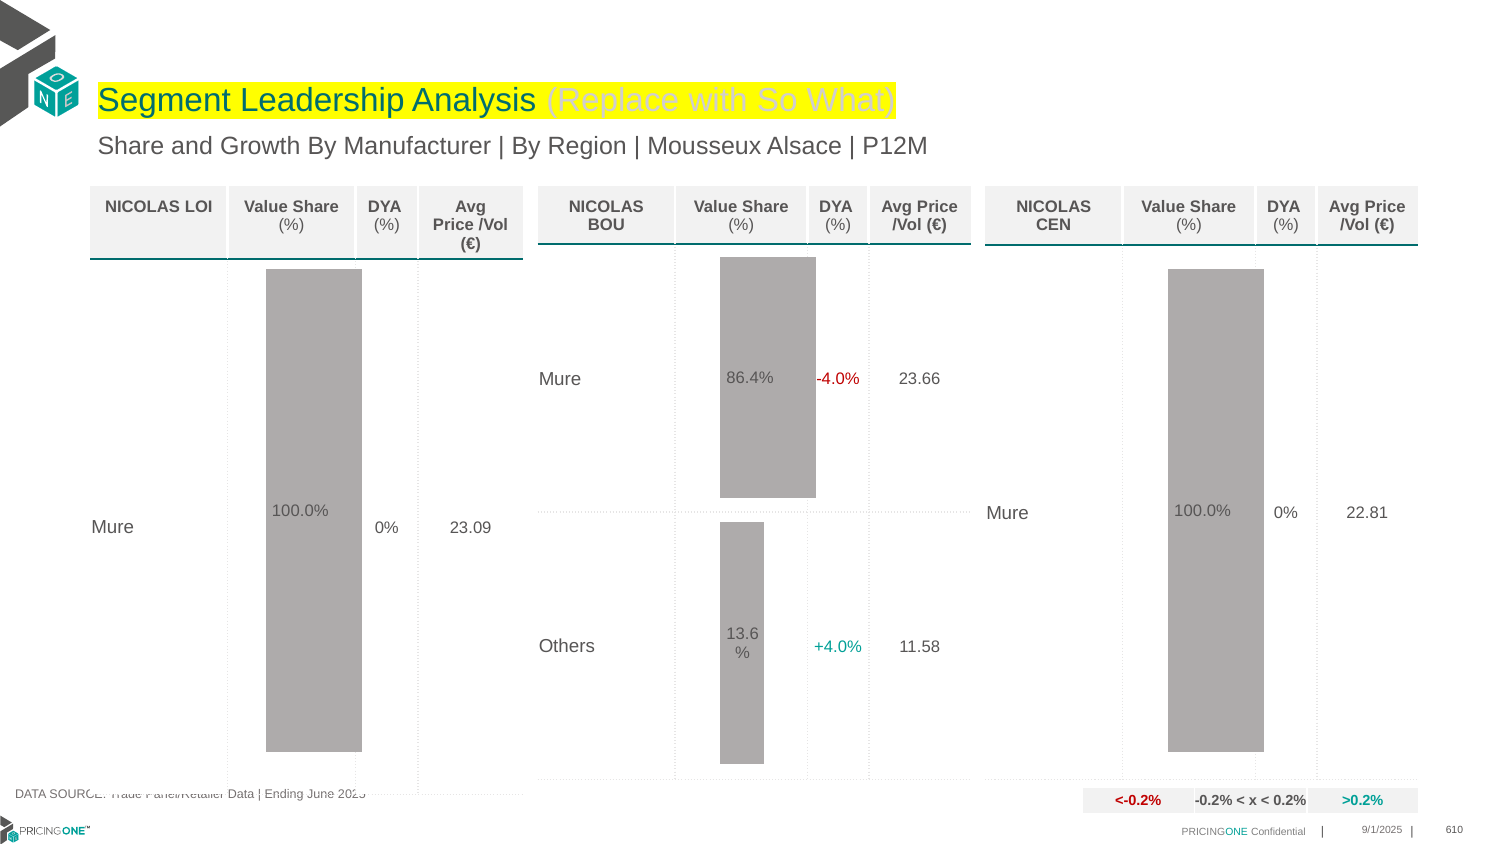

# Segment Leadership Analysis (Replace with So What)
Share and Growth By Manufacturer | By Region | Mousseux Alsace | P12M
| NICOLAS BOU | Value Share (%) | DYA (%) | Avg Price /Vol (€) |
| --- | --- | --- | --- |
| Mure |  | -4.0% | 23.66 |
| Others |  | +4.0% | 11.58 |
| NICOLAS LOI | Value Share (%) | DYA (%) | Avg Price /Vol (€) |
| --- | --- | --- | --- |
| Mure |  | 0% | 23.09 |
| NICOLAS CEN | Value Share (%) | DYA (%) | Avg Price /Vol (€) |
| --- | --- | --- | --- |
| Mure |  | 0% | 22.81 |

### Chart

| Category | Mousseux Alsace | NICOLAS LOI |
|---|---|
|  | 1.0 |

### Chart

| Category | Mousseux Alsace | NICOLAS BOU |
|---|---|
|  | 0.8638332989478028 |

### Chart

| Category | Mousseux Alsace | NICOLAS CEN |
|---|---|
|  | 1.0 |
DATA SOURCE: Trade Panel/Retailer Data | Ending June 2025
| <-0.2% | -0.2% < x < 0.2% | >0.2% |
| --- | --- | --- |

9/1/2025
610